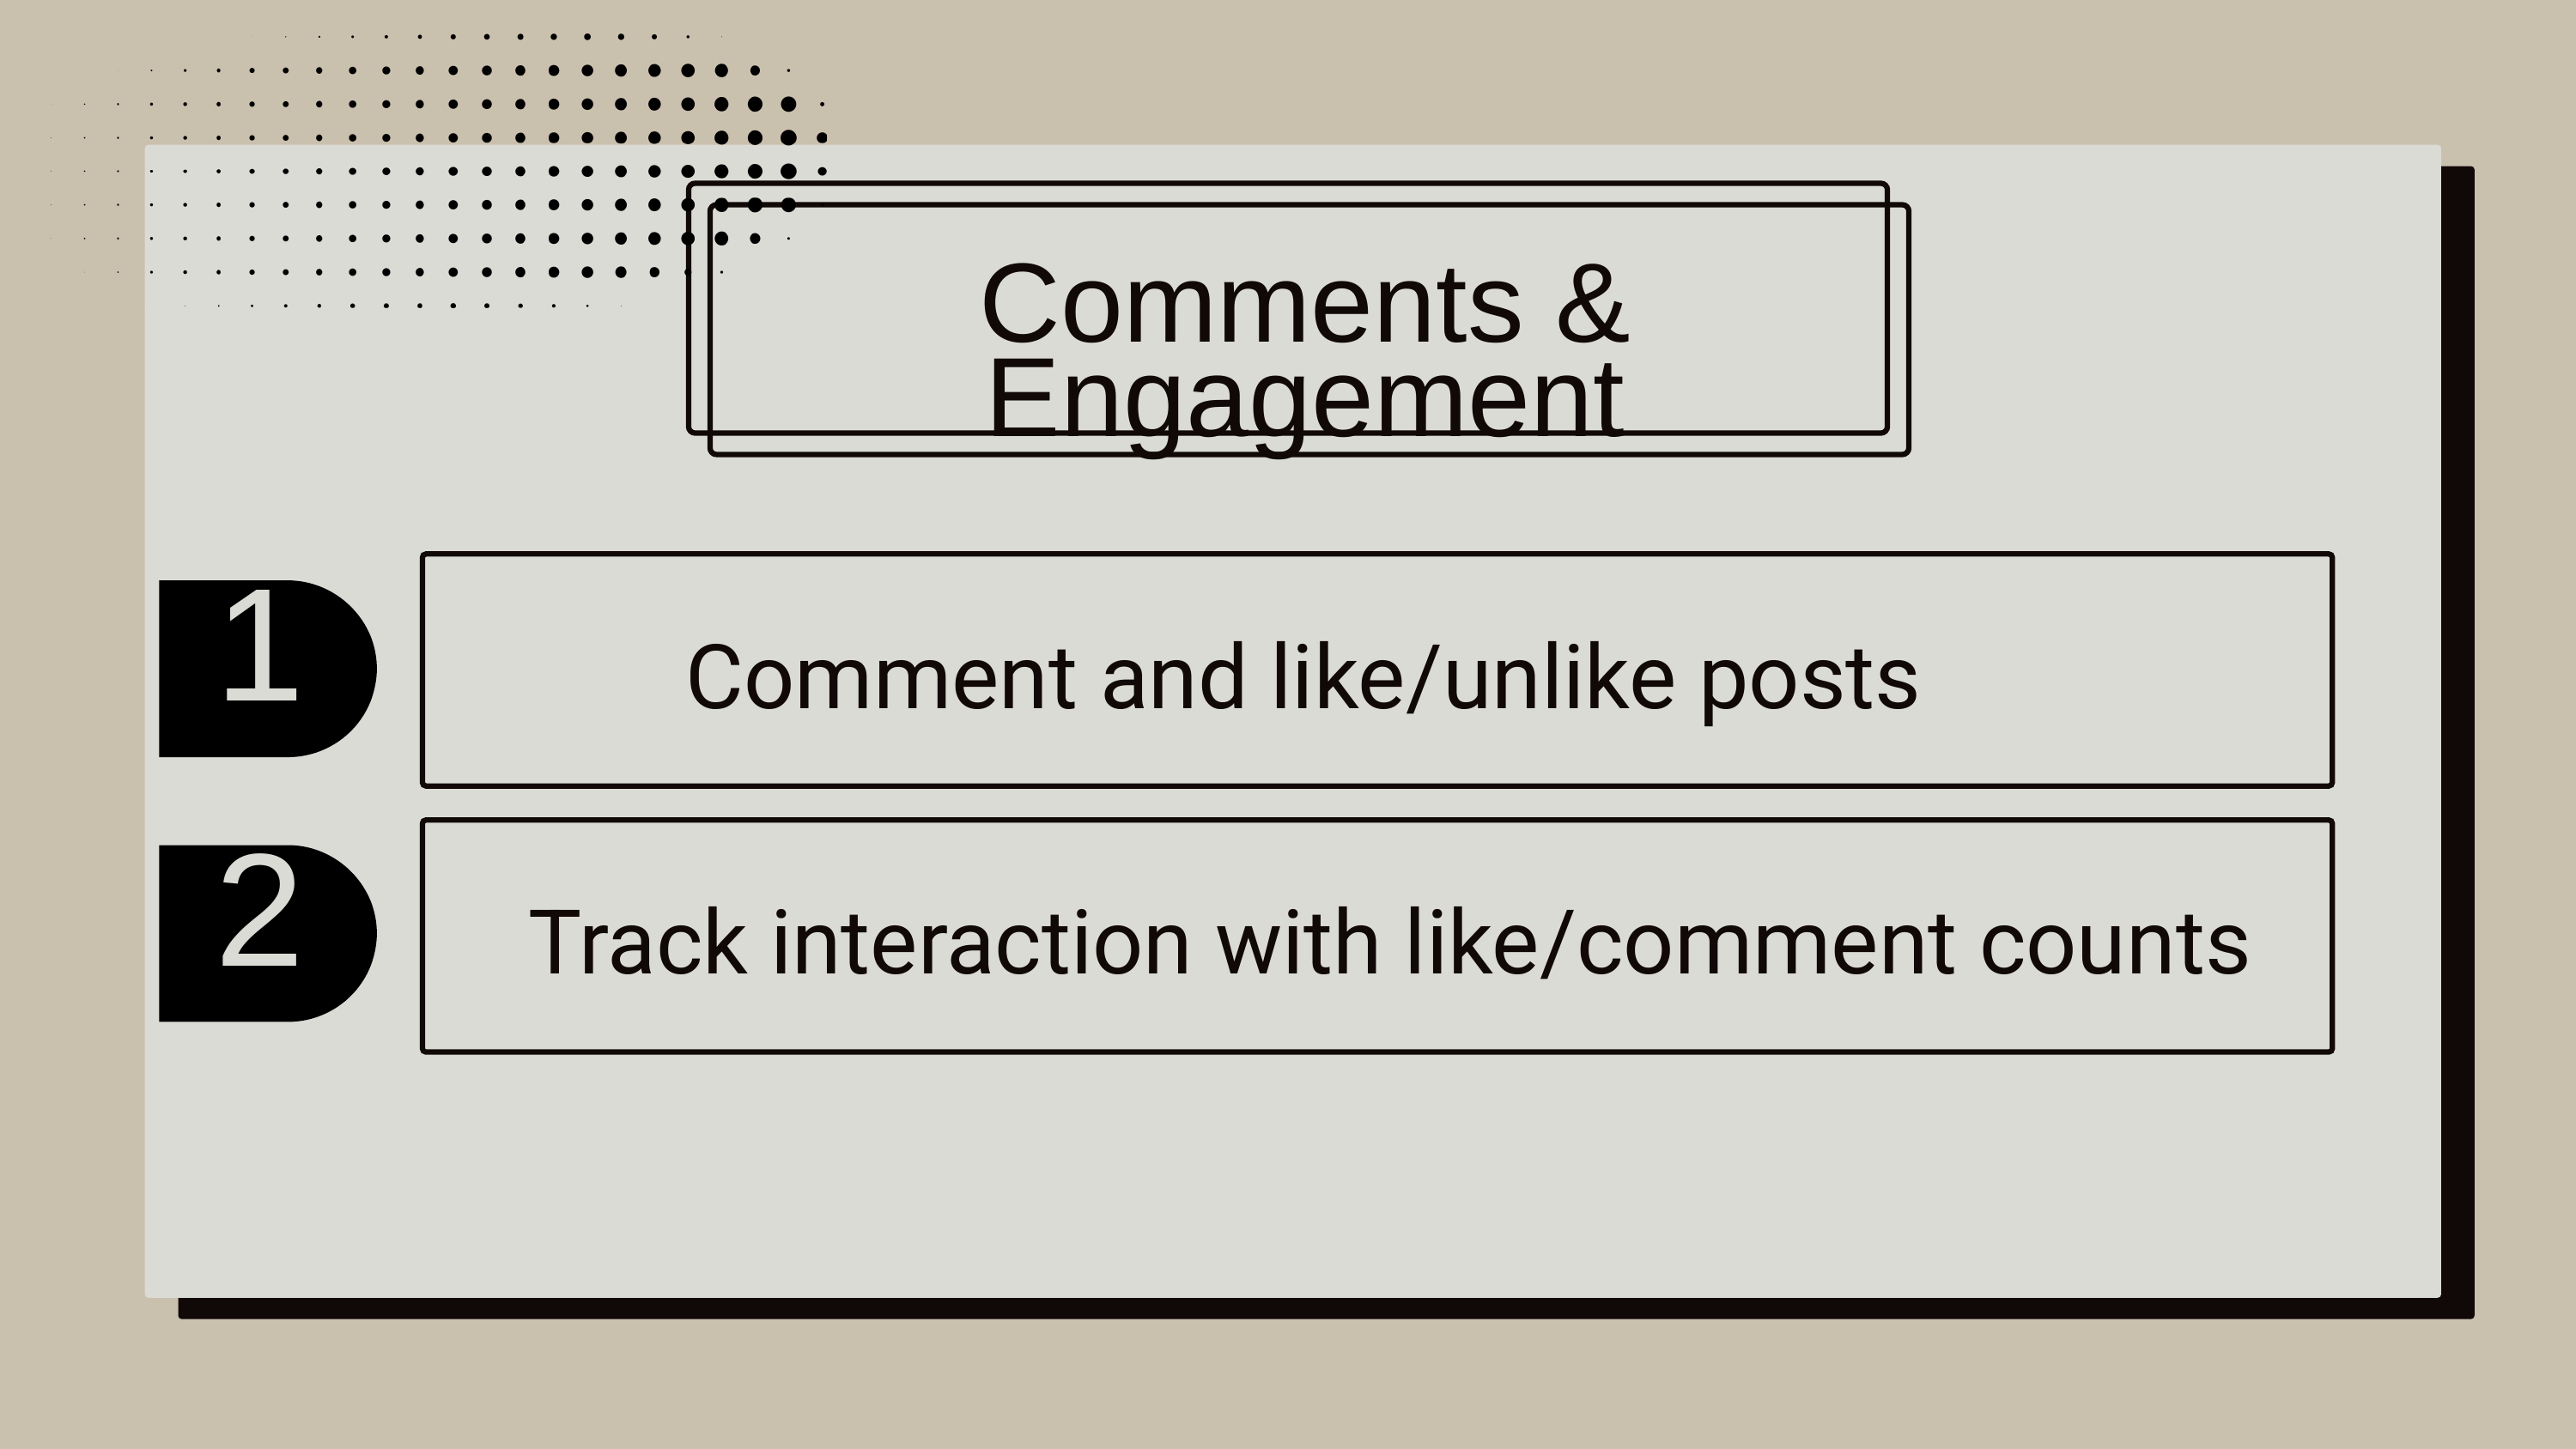

Comments & Engagement

1
Comment and like/unlike posts

2
Track interaction with like/comment counts